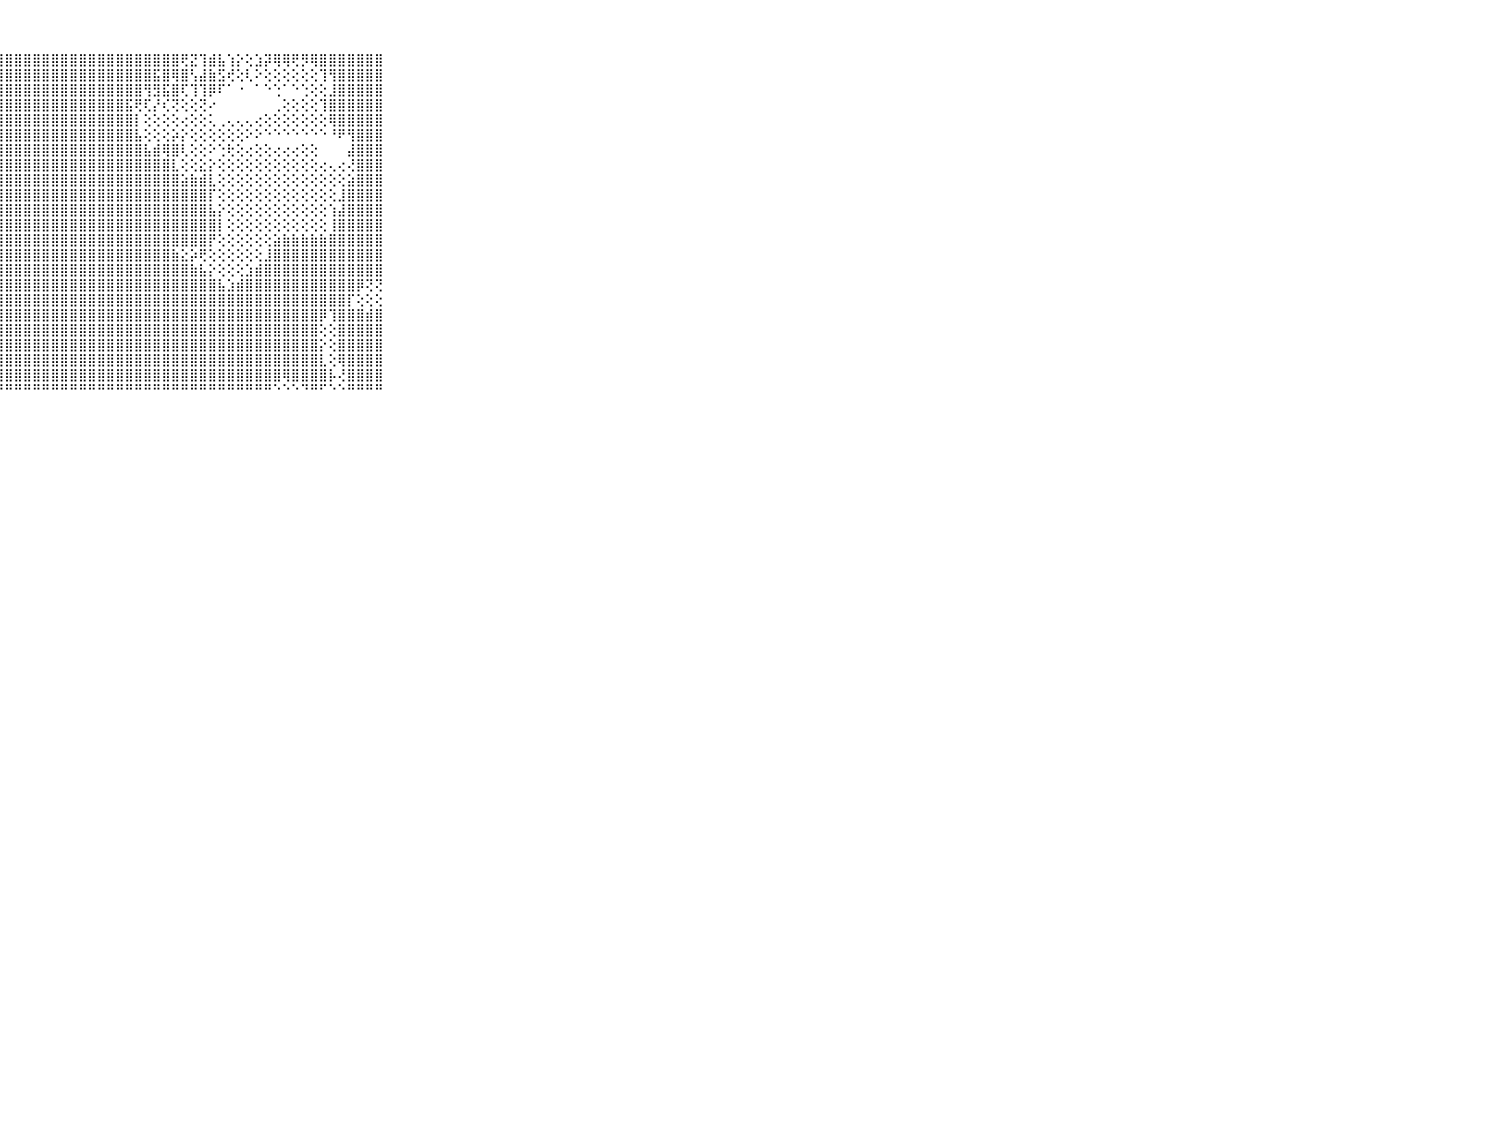

⠀⠀⠀⠀⠀⠀⠀⠀⠀⠀⠀⣿⣿⣿⣿⣿⣿⣿⣿⣿⣿⣿⣿⣿⣿⣿⣿⣿⣿⣿⣿⣿⣿⣿⣿⣿⣿⣿⣿⣿⣿⣿⣿⣿⣿⣿⣿⢟⣝⢹⣾⣧⢱⡕⢕⣱⡽⢿⢿⢟⡻⢿⣿⣿⣿⣿⣿⣿⣿⠀⠀⠀⠀⠀⠀⠀⠀⠀⠀⠀⠀
⠀⠀⠀⠀⠀⠀⠀⠀⠀⠀⠀⣿⣿⣿⣿⣿⣿⣿⣿⣿⣿⣿⣿⣿⣿⣿⣿⣿⣿⣿⣿⣿⣿⣿⣿⣿⣿⣿⣿⣿⣿⣿⣿⣿⣯⣿⢿⣿⢣⣼⣷⣫⢞⢕⢇⠕⢕⢕⢕⢕⢕⢕⢹⢻⣿⣿⣿⣿⣿⠀⠀⠀⠀⠀⠀⠀⠀⠀⠀⠀⠀
⠀⠀⠀⠀⠀⠀⠀⠀⠀⠀⠀⣿⣿⣿⣿⣿⣿⣿⣿⣿⣿⣿⣿⣿⣿⣿⣿⣿⣿⣿⣿⣿⣿⣿⣿⣿⣿⣿⣿⣿⣿⣿⣿⢻⣻⣯⣿⢏⢹⢹⡿⠏⠁⠐⠀⠁⠑⢑⠁⠑⢑⢕⢕⣸⣿⣿⣿⣿⣿⠀⠀⠀⠀⠀⠀⠀⠀⠀⠀⠀⠀
⠀⠀⠀⠀⠀⠀⠀⠀⠀⠀⠀⣿⣿⣿⣿⣿⣿⣿⣿⣿⣿⣿⣿⣿⣿⣿⣿⣿⣿⣿⣿⣿⣿⣿⣿⣿⣿⣿⣿⣿⣿⣯⢟⢏⡜⢎⢝⢕⢕⢝⠔⠀⠀⠀⠀⠀⠀⢀⢕⢕⢕⢕⢹⣿⣿⣿⣿⣿⣿⠀⠀⠀⠀⠀⠀⠀⠀⠀⠀⠀⠀
⠀⠀⠀⠀⠀⠀⠀⠀⠀⠀⠀⣿⣿⣿⣿⣿⣿⣿⣿⣿⣿⣿⣿⣿⣿⣿⣿⣿⣿⣿⣿⣿⣿⣿⣿⣿⣿⣿⣿⣿⣿⣿⡇⢕⢕⢕⢕⢔⢕⢕⢅⢀⢄⢄⢄⢔⢕⢕⢕⢕⢕⢕⢕⢿⣿⣿⣿⣿⣿⠀⠀⠀⠀⠀⠀⠀⠀⠀⠀⠀⠀
⠀⠀⠀⠀⠀⠀⠀⠀⠀⠀⠀⣿⣿⣿⣿⣿⣿⣿⣿⣿⣿⣿⣿⣿⣿⣿⣿⣿⣿⣿⣿⣿⣿⣿⣿⣿⣿⣿⣿⣿⣿⣿⣧⢕⢕⢕⡵⡕⢕⢕⢕⢕⢕⢕⠕⠕⠑⠑⠑⠑⠑⠑⠑⠘⠟⢻⣿⣿⣿⠀⠀⠀⠀⠀⠀⠀⠀⠀⠀⠀⠀
⠀⠀⠀⠀⠀⠀⠀⠀⠀⠀⠀⣿⣿⣿⣿⣿⣿⣿⣿⣿⣿⣿⣿⣿⣿⣿⣿⣿⣿⣿⣿⣿⣿⣿⣿⣿⣿⣿⣿⣿⣿⣿⣿⣧⣾⢿⣿⢇⢕⢕⠕⢑⢗⢕⢔⢕⢕⢔⢔⢔⢕⢕⠀⠀⠀⣼⣿⣿⣿⠀⠀⠀⠀⠀⠀⠀⠀⠀⠀⠀⠀
⠀⠀⠀⠀⠀⠀⠀⠀⠀⠀⠀⣿⣿⣿⣿⣿⣿⣿⣿⣿⣿⣿⣿⣿⣿⣿⣿⣿⣿⣿⣿⣿⣿⣿⣿⣿⣿⣿⣿⣿⣿⣿⣿⣿⣿⣿⣇⢕⢕⣕⡕⢕⢕⢕⢕⢕⢕⢕⢕⢕⢕⢕⢔⢄⢔⢜⣿⣿⣿⠀⠀⠀⠀⠀⠀⠀⠀⠀⠀⠀⠀
⠀⠀⠀⠀⠀⠀⠀⠀⠀⠀⠀⣿⣿⣿⣿⣿⣿⣿⣿⣿⣿⣿⣿⣿⣿⣿⣿⣿⣿⣿⣿⣿⣿⣿⣿⣿⣿⣿⣿⣿⣿⣿⣿⣿⣿⣿⣿⣵⣷⣾⣇⢕⢕⢕⢕⢕⢕⢕⢕⢕⢕⢕⢕⢕⢕⣵⣿⣿⣿⠀⠀⠀⠀⠀⠀⠀⠀⠀⠀⠀⠀
⠀⠀⠀⠀⠀⠀⠀⠀⠀⠀⠀⣿⣿⣿⣿⣿⣿⣿⣿⣿⣿⣿⣿⣿⣿⣿⣿⣿⣿⣿⣿⣿⣿⣿⣿⣿⣿⣿⣿⣿⣿⣿⣿⣿⣿⣿⣿⣿⣿⣿⡏⢕⢕⢕⢕⢕⢕⢕⢕⢕⢕⢕⢕⢕⣸⣿⣿⣿⣿⠀⠀⠀⠀⠀⠀⠀⠀⠀⠀⠀⠀
⠀⠀⠀⠀⠀⠀⠀⠀⠀⠀⠀⣿⣿⣿⣿⣿⣿⣿⣿⣿⣿⣿⣿⣿⣿⣿⣿⣿⣿⣿⣿⣿⣿⣿⣿⣿⣿⣿⣿⣿⣿⣿⣿⣿⣿⣿⣿⣿⣿⣿⣧⡕⢕⢕⢕⢕⢕⢕⢕⢕⢕⢕⢕⢱⣼⣿⣿⣿⣿⠀⠀⠀⠀⠀⠀⠀⠀⠀⠀⠀⠀
⠀⠀⠀⠀⠀⠀⠀⠀⠀⠀⠀⣿⣿⣿⣿⣿⣿⣿⣿⣿⣿⣿⣿⣿⣿⣿⣿⣿⣿⣿⣿⣿⣿⣿⣿⣿⣿⣿⣿⣿⣿⣿⣿⣿⣿⣿⣿⣿⣿⣿⣿⡇⢕⢕⢕⢕⢕⢕⢕⢕⢕⢕⢕⢸⣿⣿⣿⣿⣿⠀⠀⠀⠀⠀⠀⠀⠀⠀⠀⠀⠀
⠀⠀⠀⠀⠀⠀⠀⠀⠀⠀⠀⣿⣿⣿⣿⣿⣿⣿⣿⣿⣿⣿⣿⣿⣿⣿⣿⣿⣿⣿⣿⣿⣿⣿⣿⣿⣿⣿⣿⣿⣿⣿⣿⣿⣿⣿⣿⣿⣿⣿⡟⢕⢕⢕⢕⢕⢕⣵⣷⣷⣷⣷⣷⣿⣿⣿⣿⣿⣿⠀⠀⠀⠀⠀⠀⠀⠀⠀⠀⠀⠀
⠀⠀⠀⠀⠀⠀⠀⠀⠀⠀⠀⣿⣿⣿⣿⣿⣿⣿⣿⣿⣿⣿⣿⣿⣿⣿⣿⣿⣿⣿⣿⣿⣿⣿⣿⣿⣿⣿⣿⣿⣿⣿⣿⣿⣿⣿⣷⣕⡵⢟⢕⢕⢕⢕⢕⢕⣸⣿⣿⣿⣿⣿⣿⣿⣿⣿⣿⣿⣿⠀⠀⠀⠀⠀⠀⠀⠀⠀⠀⠀⠀
⠀⠀⠀⠀⠀⠀⠀⠀⠀⠀⠀⣿⣿⣿⣿⣿⣿⣿⣿⣿⣿⣿⣿⣿⣿⣿⣿⣿⣿⣿⣿⣿⣿⣿⣿⣿⣿⣿⣿⣿⣿⣿⣿⣿⣿⣿⣿⣿⣷⣧⡕⢕⢕⢕⣱⣾⣿⣿⣿⣿⣿⣿⣿⣿⣿⣿⣿⣿⣿⠀⠀⠀⠀⠀⠀⠀⠀⠀⠀⠀⠀
⠀⠀⠀⠀⠀⠀⠀⠀⠀⠀⠀⣿⣿⣿⣿⣿⣿⣿⣿⣿⣿⣿⣿⣿⣿⣿⣿⣿⣿⣿⣿⣿⣿⣿⣿⣿⣿⣿⣿⣿⣿⣿⣿⣿⣿⣿⣿⣿⣿⣿⣿⣧⣱⣾⣿⣿⣿⣿⣿⣿⣿⣿⣿⣿⣿⣿⡿⢝⢝⠀⠀⠀⠀⠀⠀⠀⠀⠀⠀⠀⠀
⠀⠀⠀⠀⠀⠀⠀⠀⠀⠀⠀⣿⣿⣿⣿⣿⣿⣿⣿⣿⣿⣿⣿⣿⣿⣿⣿⣿⣿⣿⣿⣿⣿⣿⣿⣿⣿⣿⣿⣿⣿⣿⣿⣿⣿⣿⣿⣿⣿⣿⣿⣿⣿⣿⣿⣿⣿⣿⣿⣿⣿⣿⣿⣿⣿⡏⢕⢕⢕⠀⠀⠀⠀⠀⠀⠀⠀⠀⠀⠀⠀
⠀⠀⠀⠀⠀⠀⠀⠀⠀⠀⠀⣿⣿⣿⣿⣿⣿⣿⣿⣿⣿⣿⣿⣿⣿⣿⣿⣿⣿⣿⣿⣿⣿⣿⣿⣿⣿⣿⣿⣿⣿⣿⣿⣿⣿⣿⣿⣿⣿⣿⣿⣿⣿⣿⣿⣿⣿⣿⣿⣿⣿⣿⡿⢹⣿⣿⣿⣾⣿⠀⠀⠀⠀⠀⠀⠀⠀⠀⠀⠀⠀
⠀⠀⠀⠀⠀⠀⠀⠀⠀⠀⠀⣿⣿⣿⣿⣿⣿⣿⣿⣿⣿⣿⣿⣿⣿⣿⣿⣿⣿⣿⣿⣿⣿⣿⣿⣿⣿⣿⣿⣿⣿⣿⣿⣿⣿⣿⣿⣿⣿⣿⣿⣿⣿⣿⣿⣿⣿⣿⣿⣿⣿⣿⢕⢕⣿⣿⣿⣿⣿⠀⠀⠀⠀⠀⠀⠀⠀⠀⠀⠀⠀
⠀⠀⠀⠀⠀⠀⠀⠀⠀⠀⠀⣿⣿⣿⣿⣿⣿⣿⣿⣿⣿⣿⣿⣿⣿⣿⣿⣿⣿⣿⣿⣿⣿⣿⣿⣿⣿⣿⣿⣿⣿⣿⣿⣿⣿⣿⣿⣿⣿⣿⣿⣿⣿⣿⣿⣿⣿⣿⣿⣿⣿⣿⡕⢕⣿⣿⣿⣿⣿⠀⠀⠀⠀⠀⠀⠀⠀⠀⠀⠀⠀
⠀⠀⠀⠀⠀⠀⠀⠀⠀⠀⠀⣿⣿⣿⣿⣿⣿⣿⣿⣿⣿⣿⣿⣿⣿⣿⣿⣿⣿⣿⣿⣿⣿⣿⣿⣿⣿⣿⣿⣿⣿⣿⣿⣿⣿⣿⣿⣿⣿⣿⣿⣿⣿⣿⣿⣿⣿⣿⣿⣿⣿⣿⣇⢕⢿⣿⣿⣿⣿⠀⠀⠀⠀⠀⠀⠀⠀⠀⠀⠀⠀
⠀⠀⠀⠀⠀⠀⠀⠀⠀⠀⠀⣿⣿⣿⣿⣿⣿⣿⣿⣿⣿⣿⣿⣿⣿⣿⣿⣿⣿⣿⣿⣿⣿⣿⣿⣿⣿⣿⣿⣿⣿⣿⣿⣿⣿⣿⣿⣿⣿⣿⣿⣿⣿⣿⣿⣿⣿⣿⢿⣿⣿⣿⣿⡧⢜⣿⣿⣿⣿⠀⠀⠀⠀⠀⠀⠀⠀⠀⠀⠀⠀
⠀⠀⠀⠀⠀⠀⠀⠀⠀⠀⠀⠛⠛⠛⠛⠛⠛⠛⠛⠛⠛⠛⠛⠛⠛⠛⠛⠛⠛⠛⠛⠛⠛⠛⠛⠛⠛⠛⠛⠛⠛⠛⠛⠛⠛⠛⠛⠛⠛⠛⠛⠛⠛⠛⠛⠛⠛⠑⠑⠑⠙⠛⠋⠑⠑⠛⠛⠛⠛⠀⠀⠀⠀⠀⠀⠀⠀⠀⠀⠀⠀